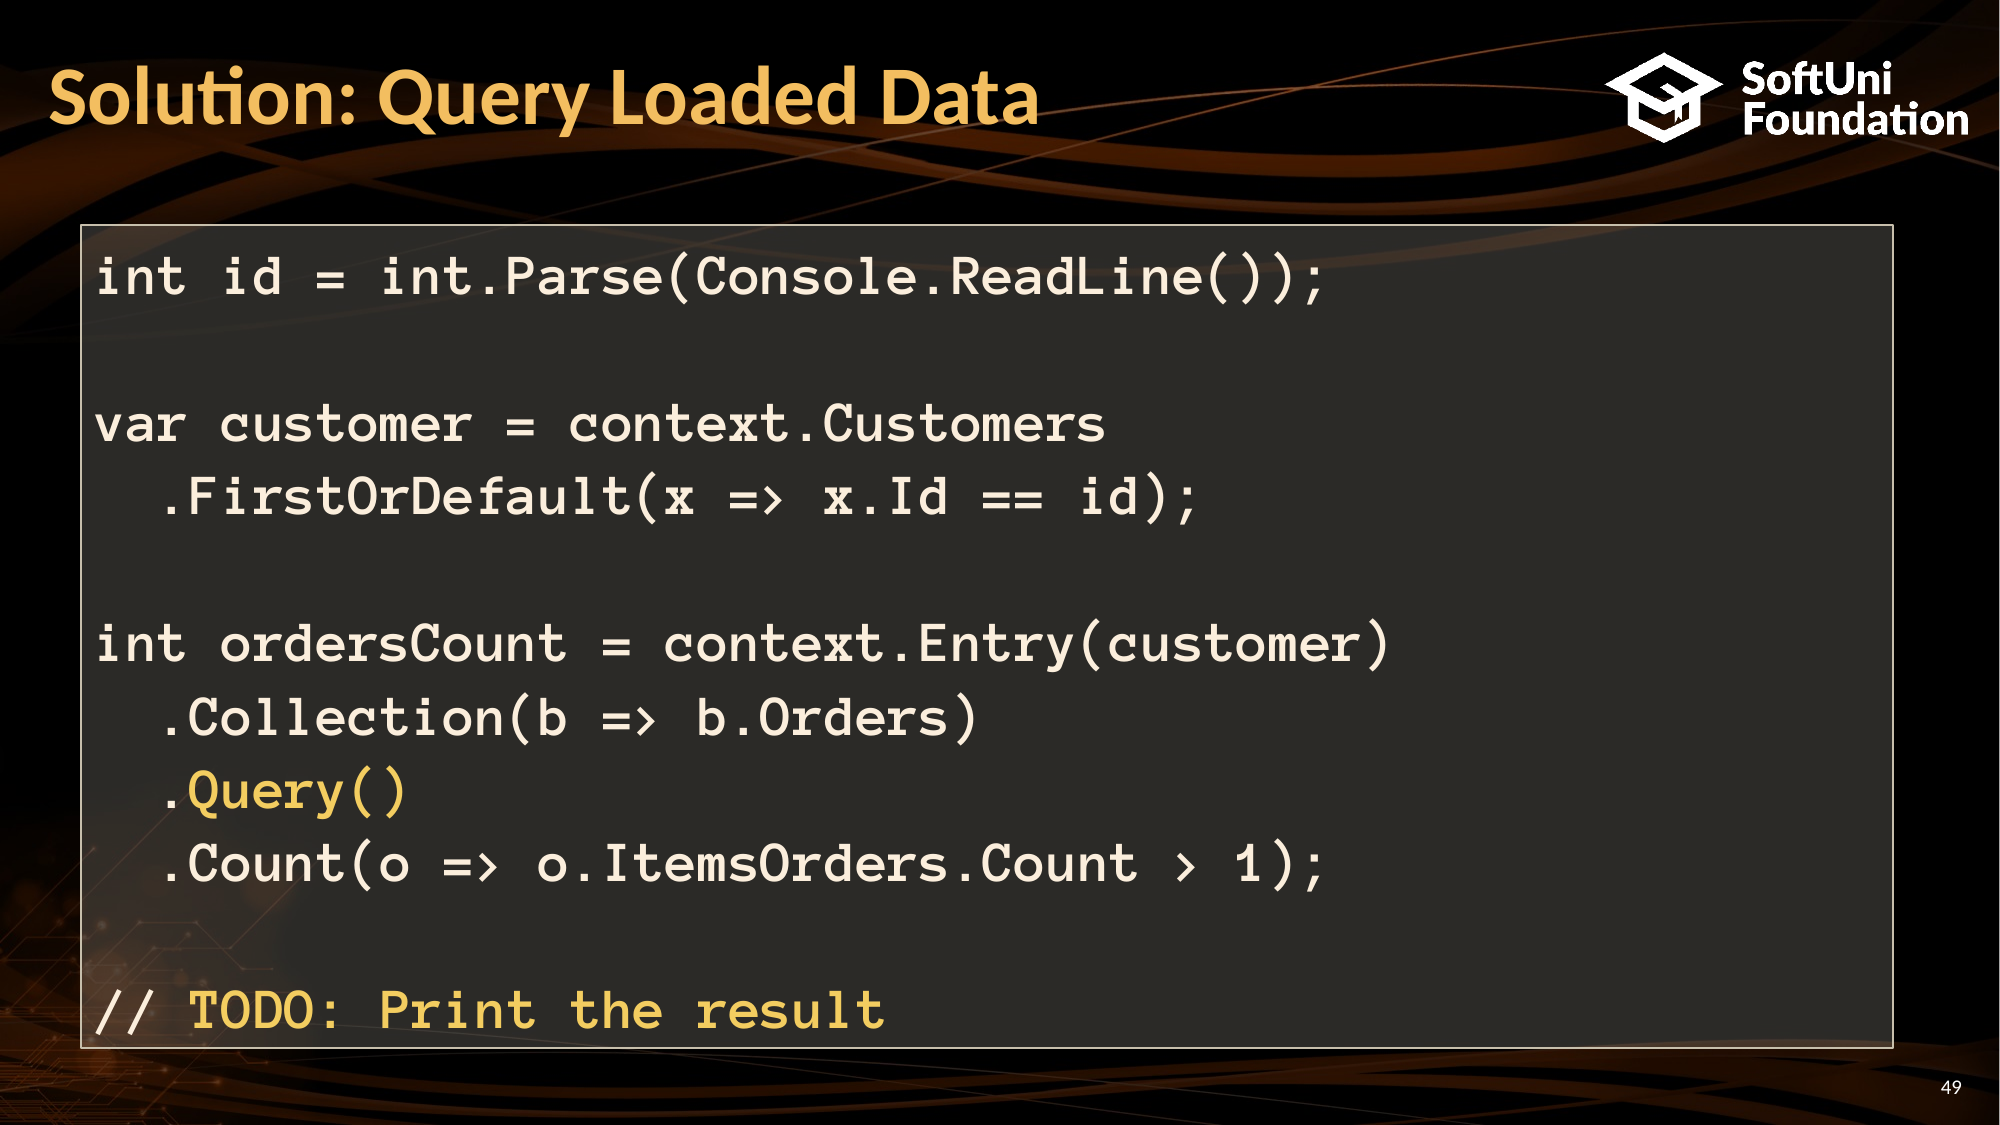

# Solution: Query Loaded Data
int id = int.Parse(Console.ReadLine());

var customer = context.Customers
  .FirstOrDefault(x => x.Id == id);

int ordersCount = context.Entry(customer)
  .Collection(b => b.Orders)
  .Query()
  .Count(o => o.ItemsOrders.Count > 1);

// TODO: Print the result
49